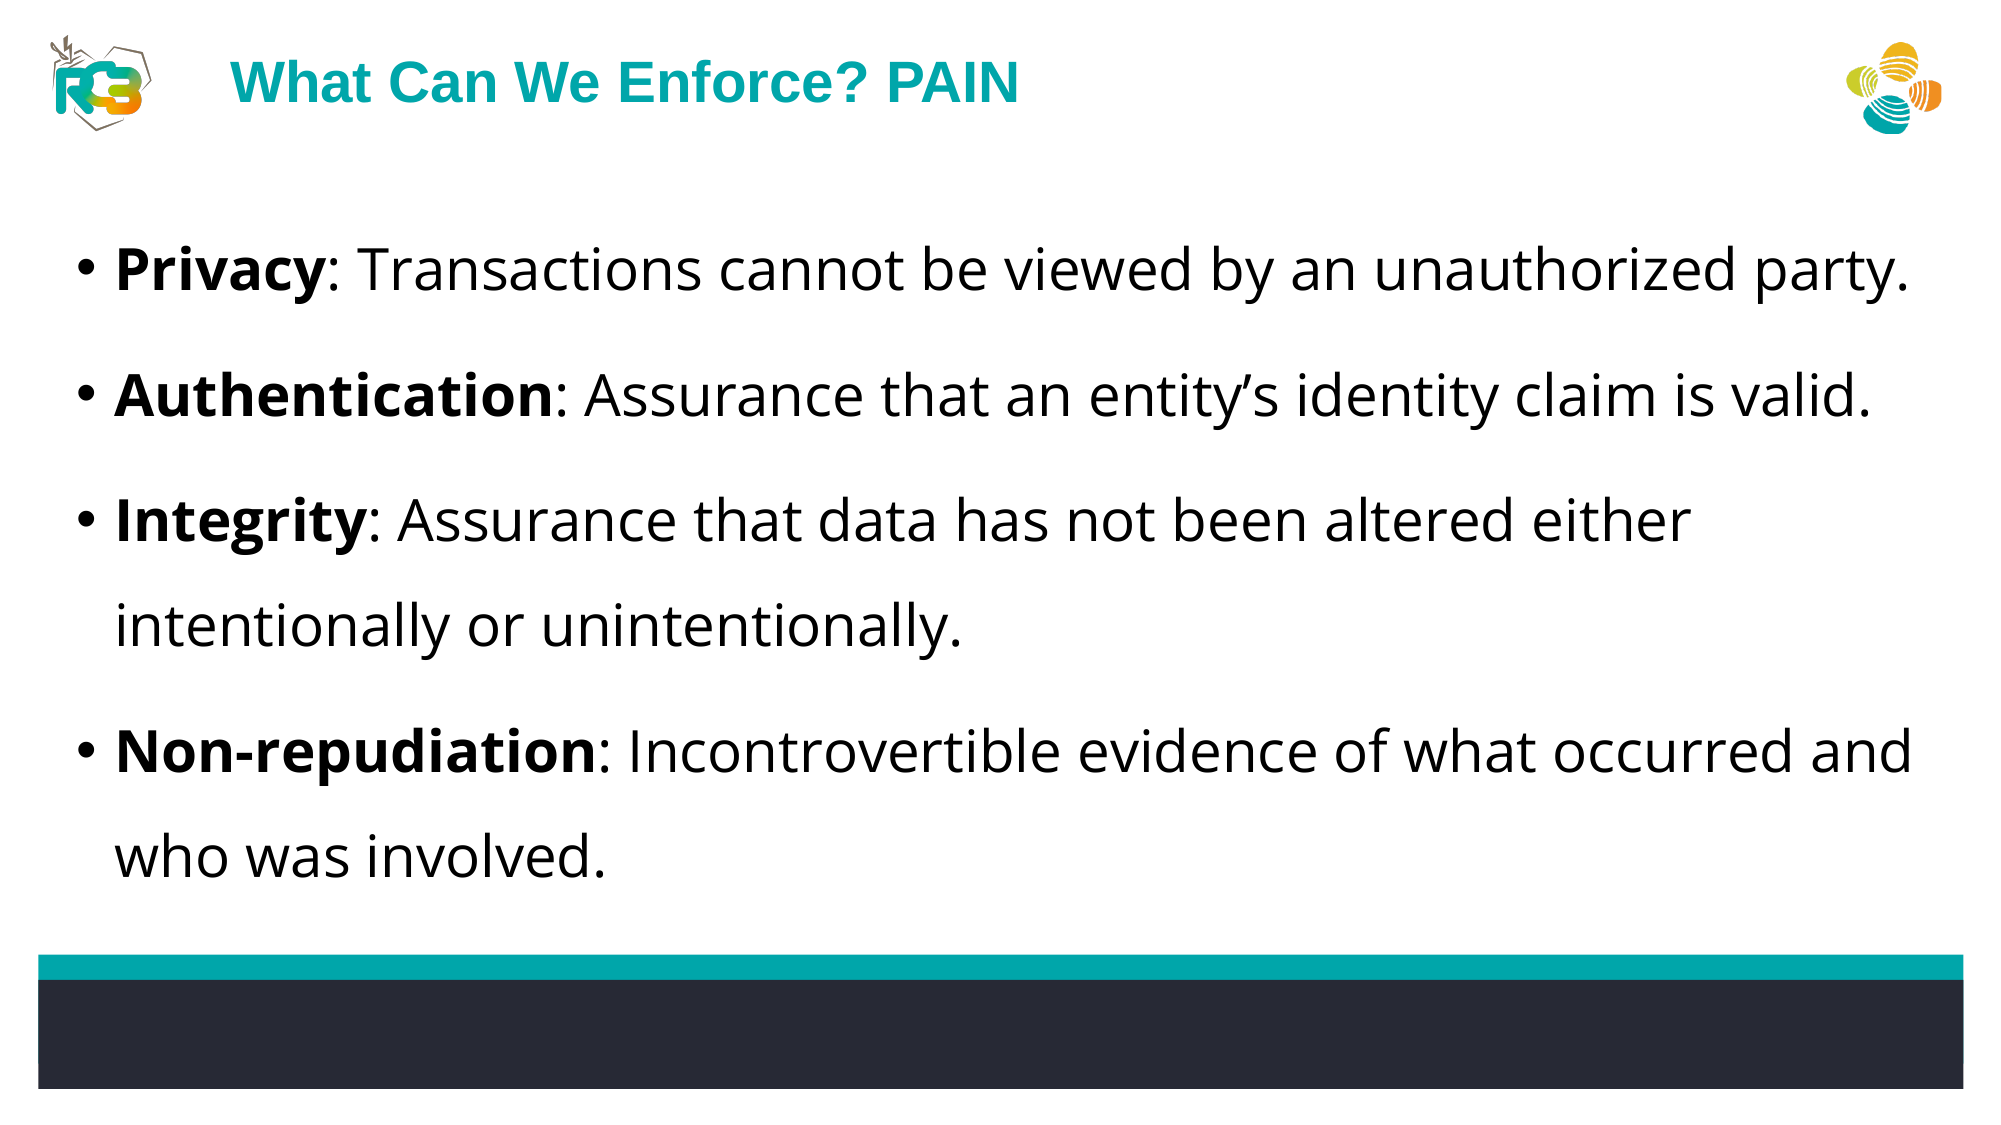

What Can We Enforce? PAIN
Privacy: Transactions cannot be viewed by an unauthorized party.
Authentication: Assurance that an entity’s identity claim is valid.
Integrity: Assurance that data has not been altered either intentionally or unintentionally.
Non-repudiation: Incontrovertible evidence of what occurred and who was involved.